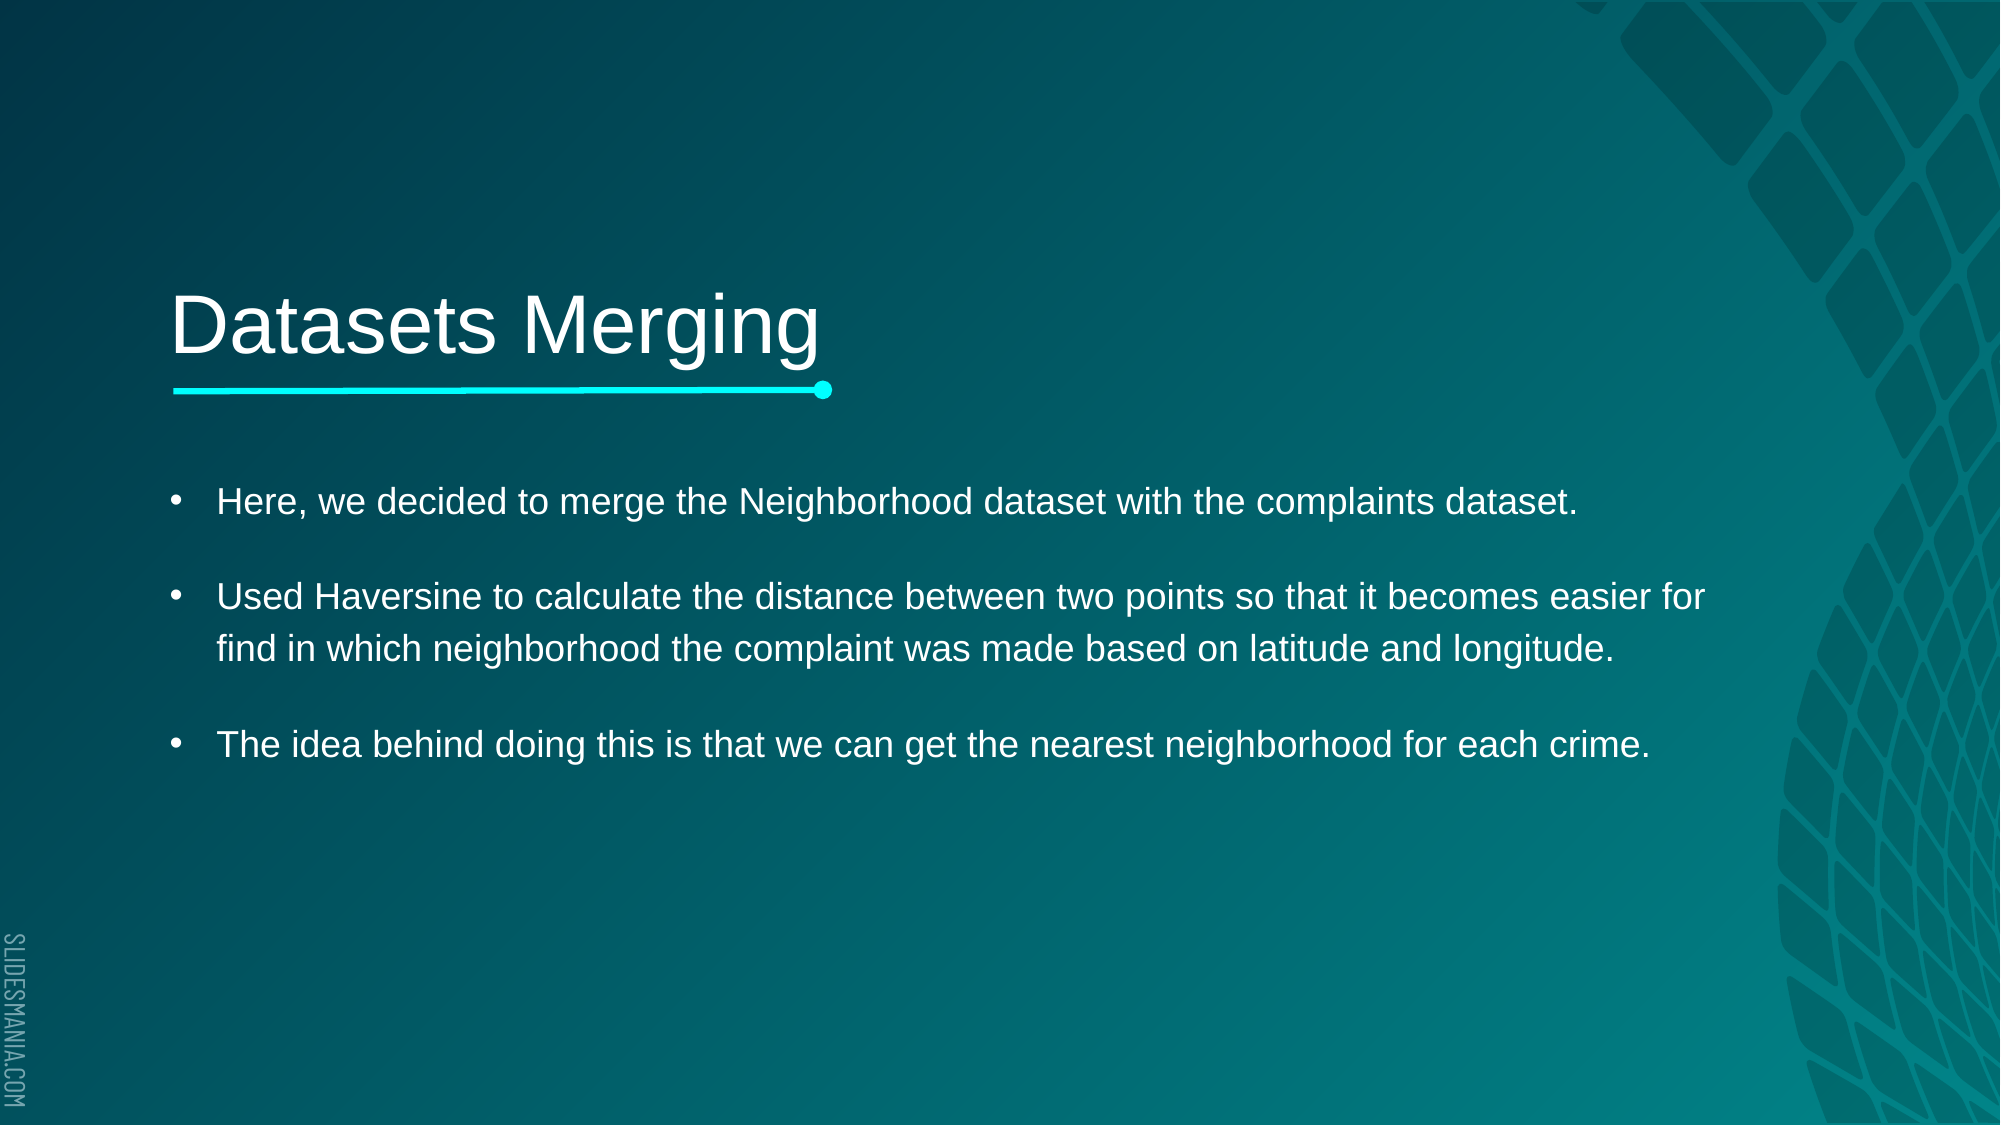

# Datasets Merging
Here, we decided to merge the Neighborhood dataset with the complaints dataset.
Used Haversine to calculate the distance between two points so that it becomes easier for find in which neighborhood the complaint was made based on latitude and longitude.
The idea behind doing this is that we can get the nearest neighborhood for each crime.